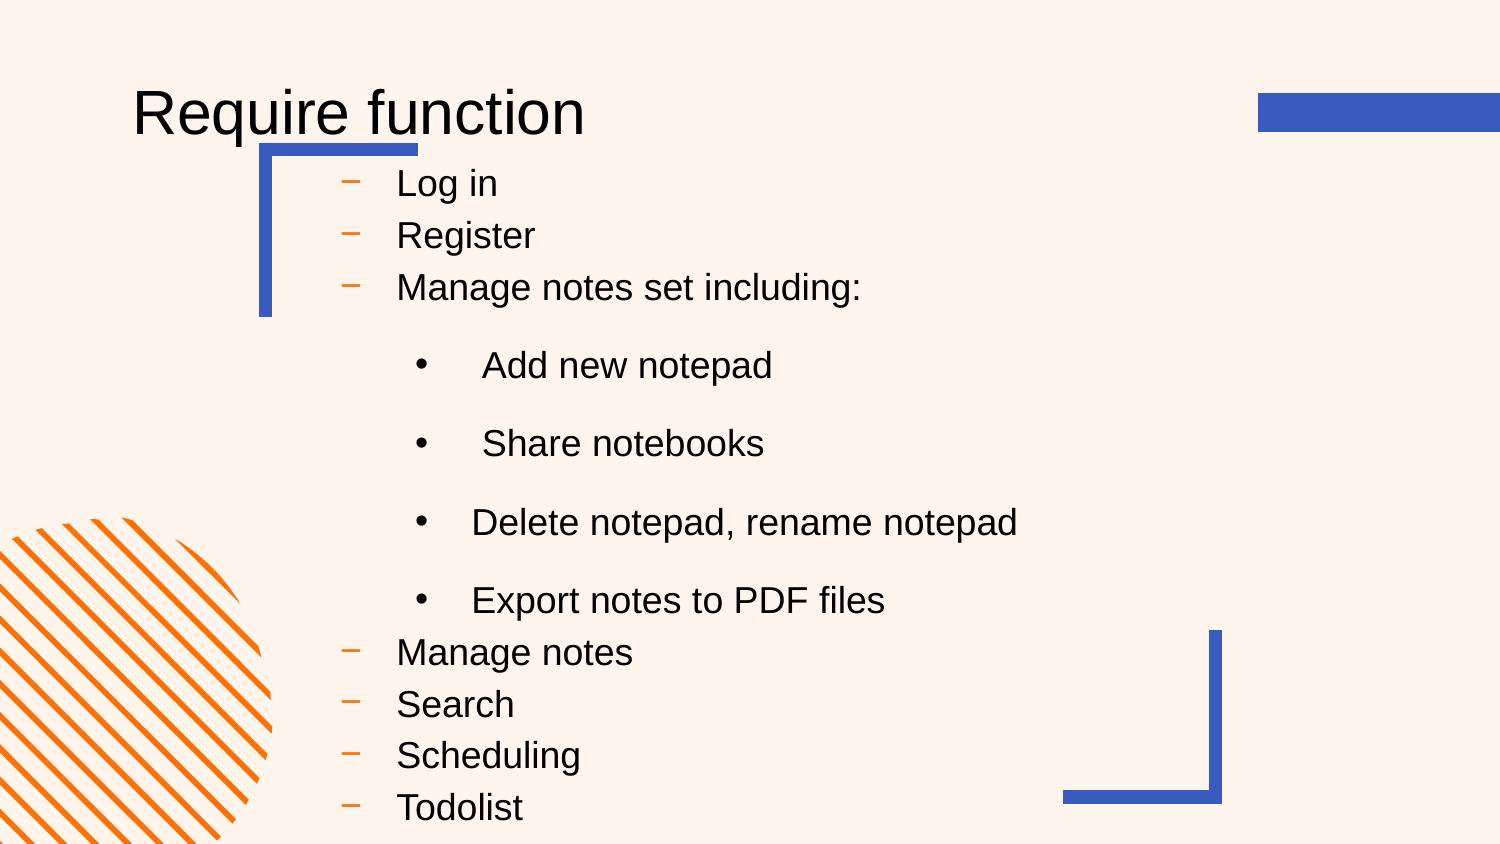

# Require function
Log in
Register
Manage notes set including:
 Add new notepad
 Share notebooks
Delete notepad, rename notepad
Export notes to PDF files
Manage notes
Search
Scheduling
Todolist